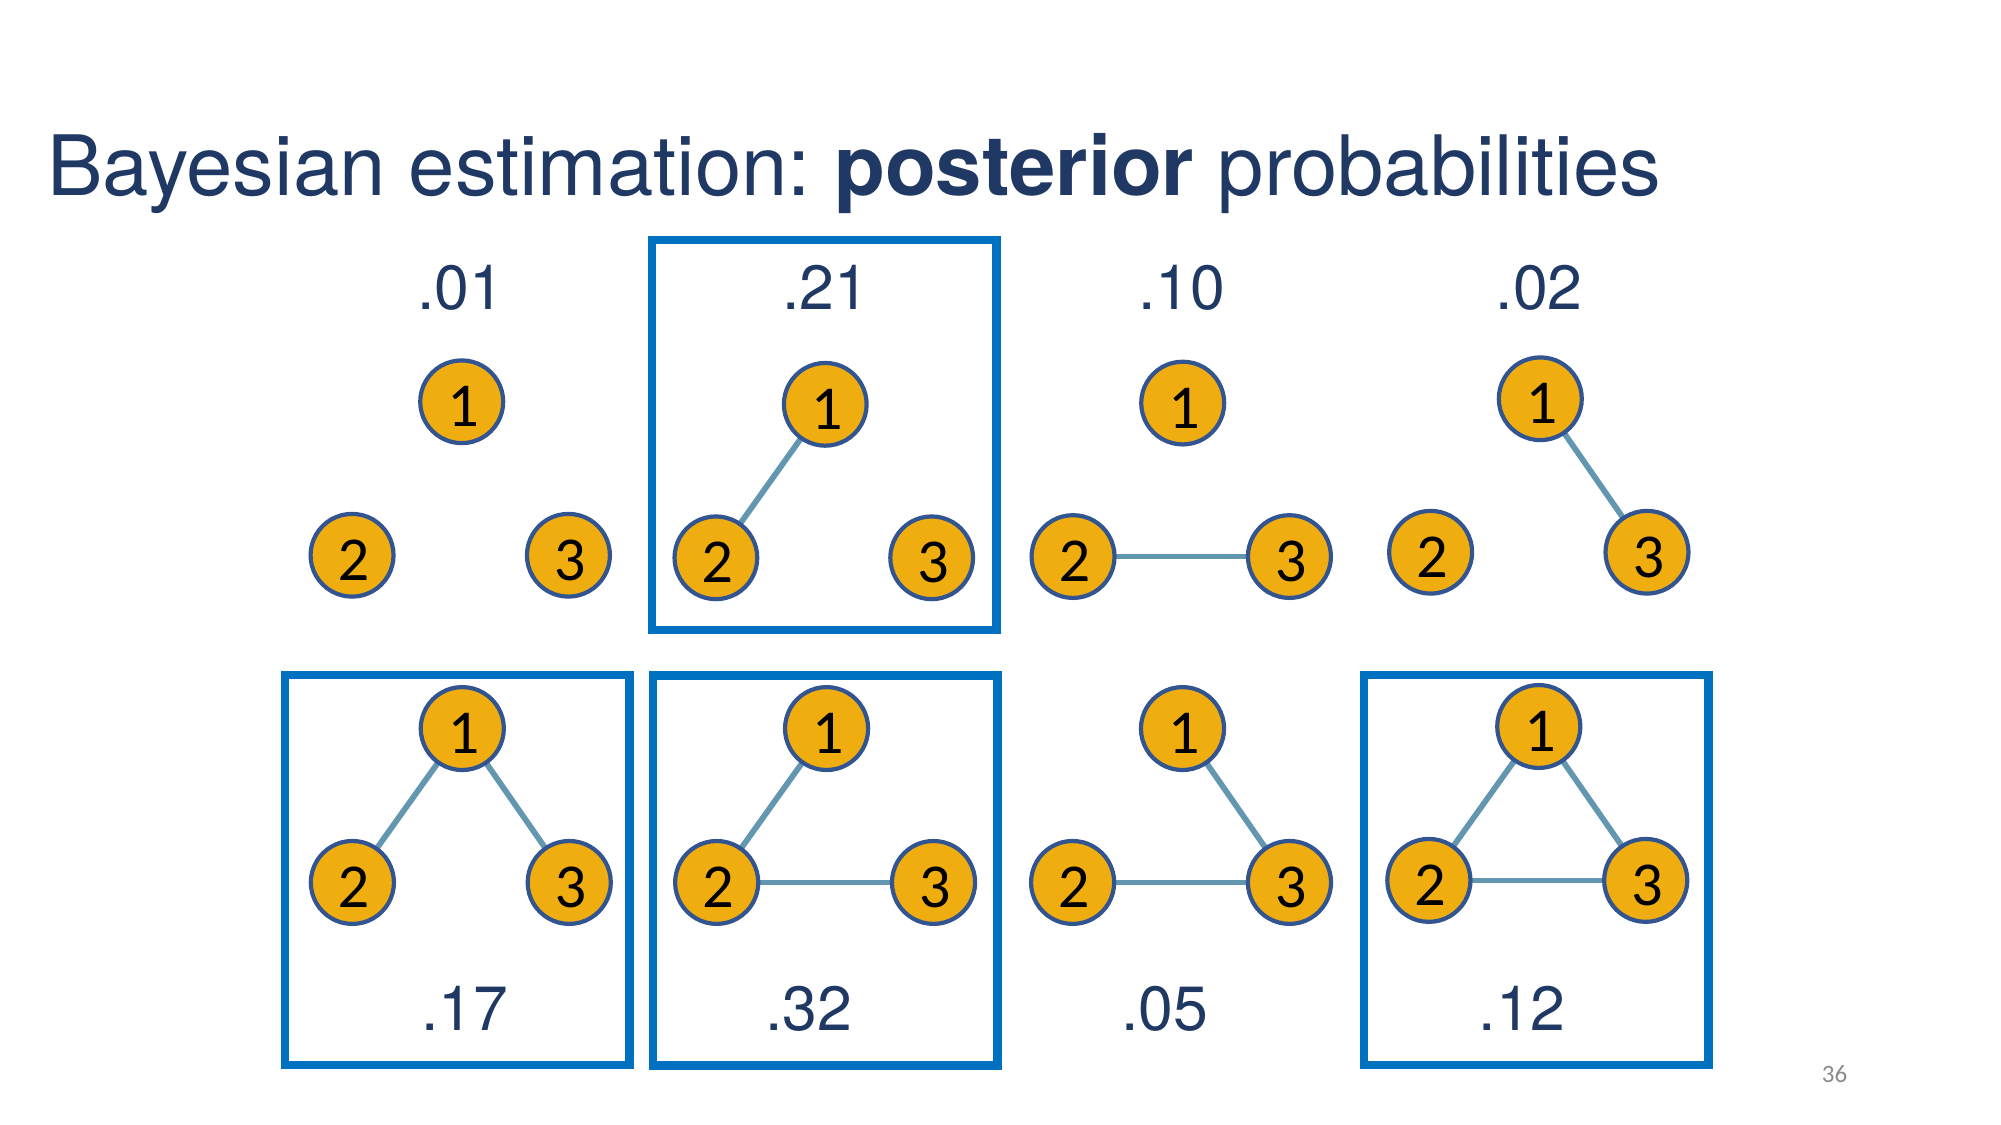

# Bayesian estimation: posterior probabilities

.02

.01

.10

.21

1
2
3
1
2
3
1
2
3
1
2
3

1
2
3
1
2
3
1
2
3
1
2
3
.12

.17

.05

.32

36